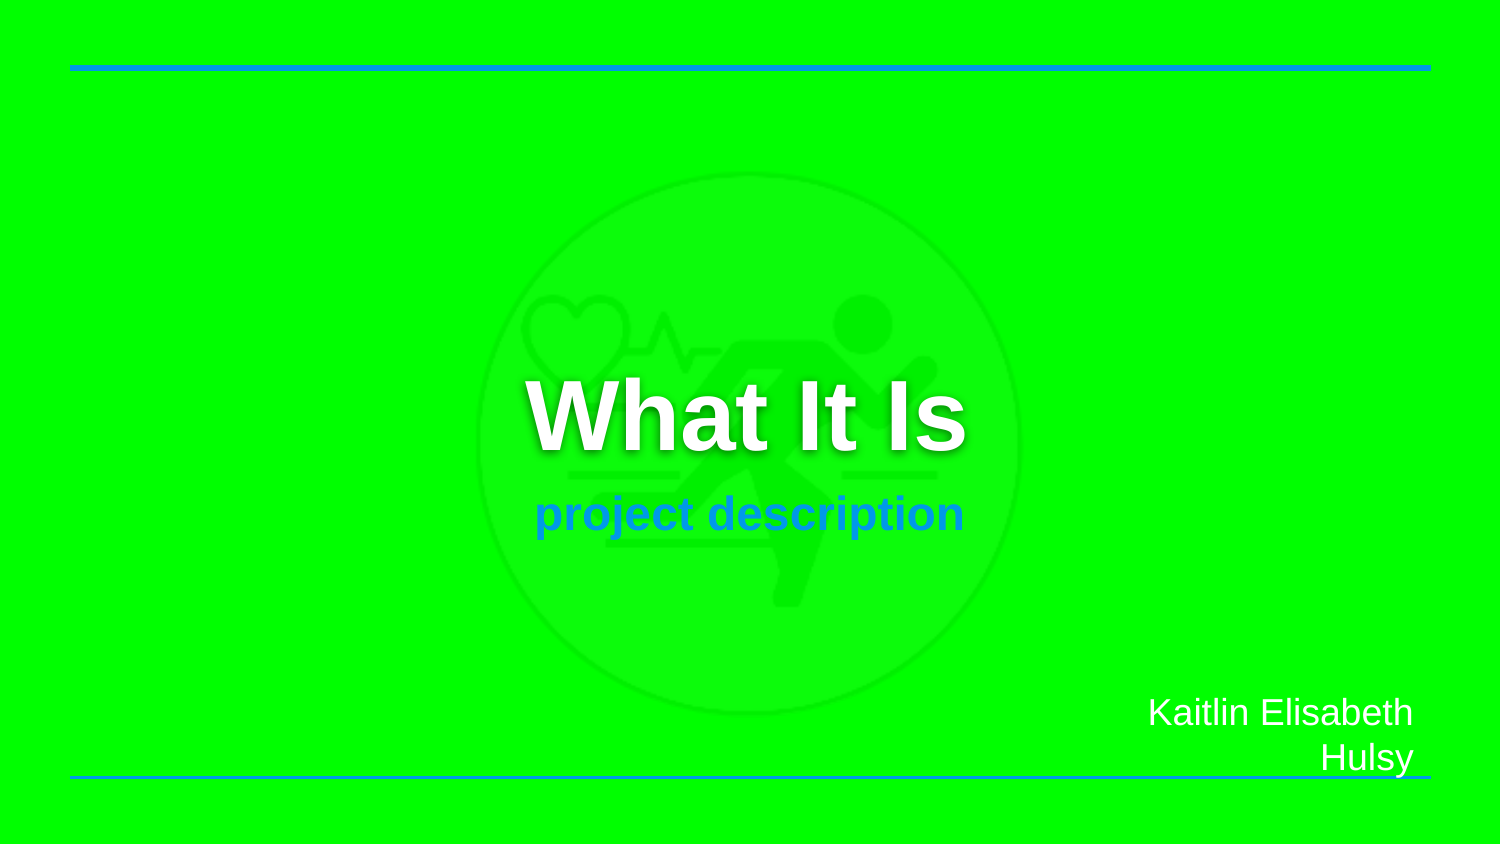

# What It Is
project description
Kaitlin Elisabeth Hulsy